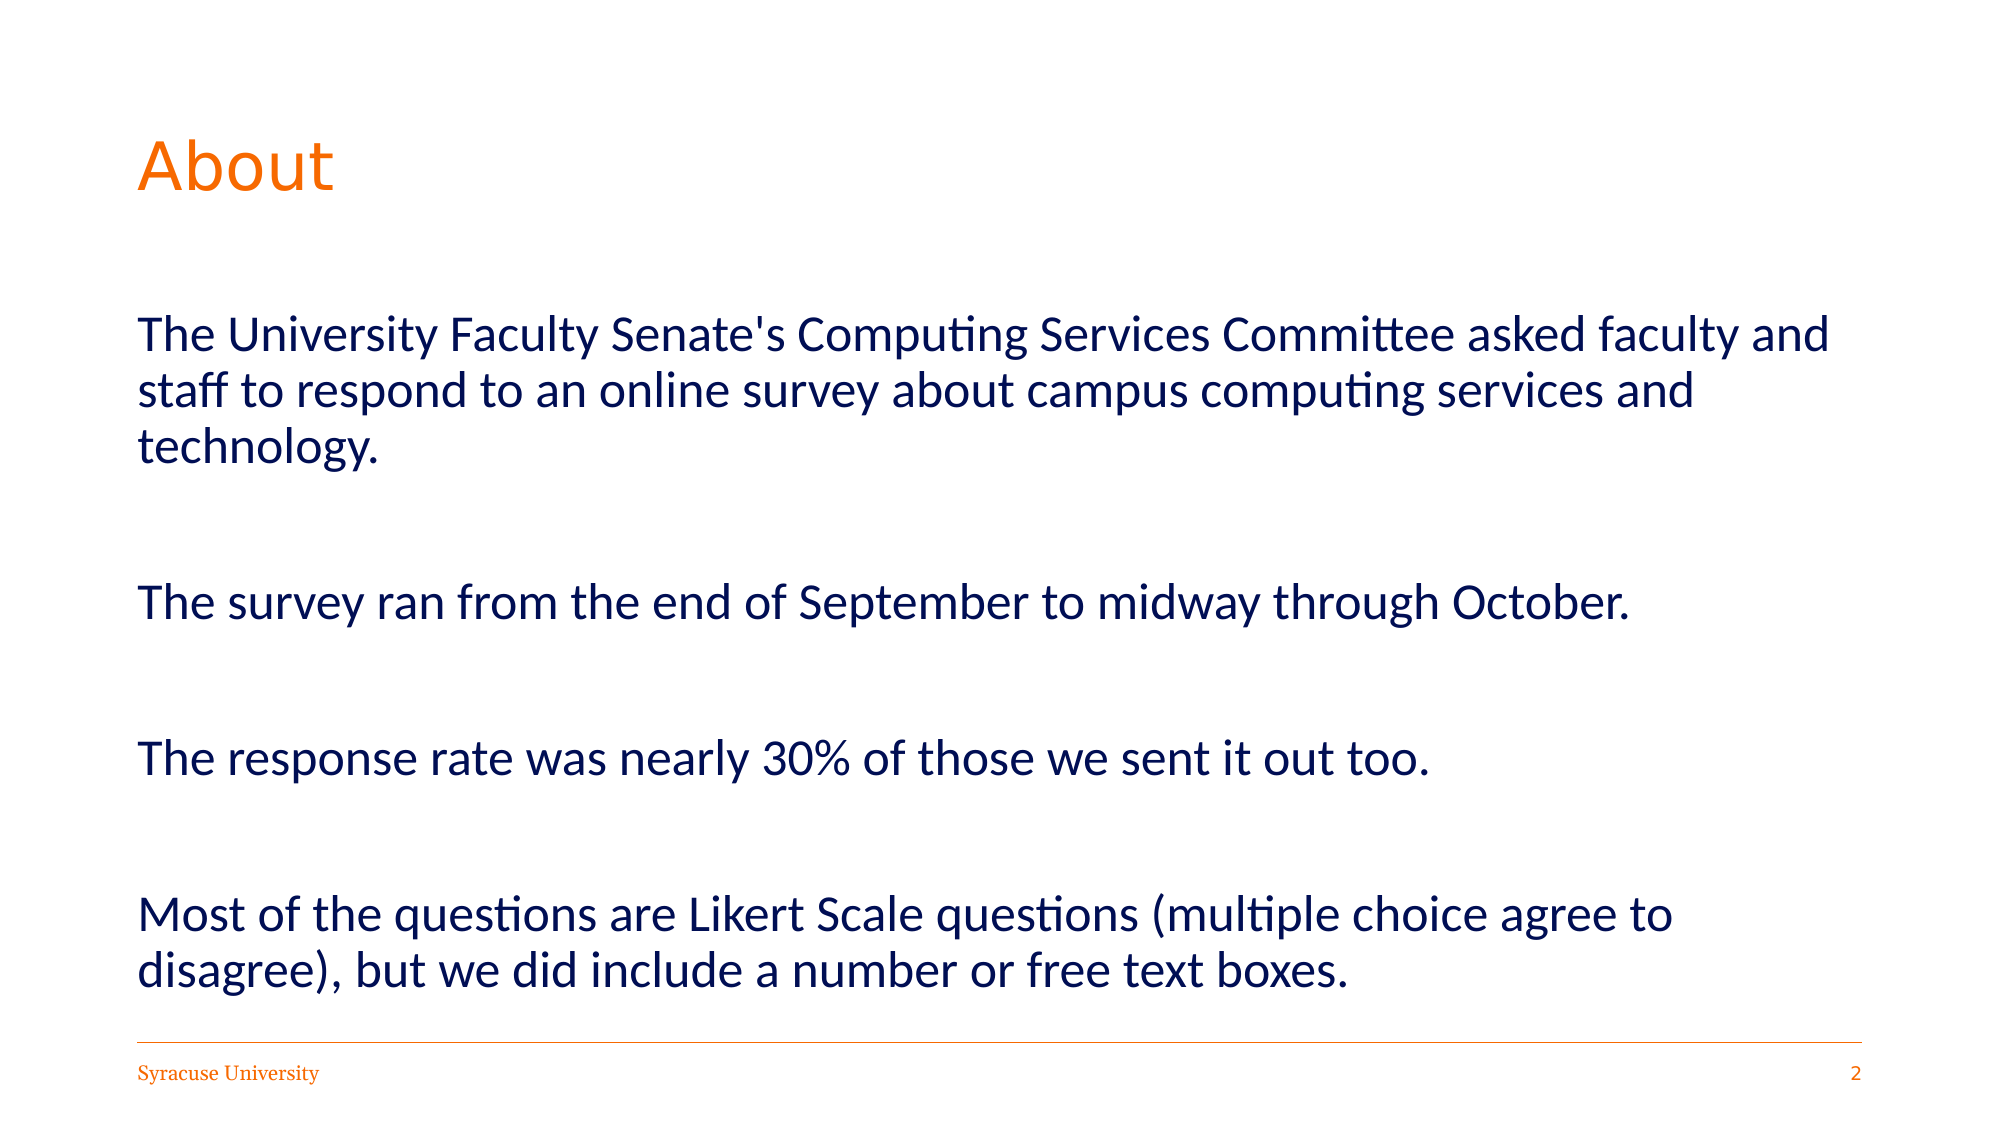

# About
The University Faculty Senate's Computing Services Committee asked faculty and staff to respond to an online survey about campus computing services and technology.

The survey ran from the end of September to midway through October.

The response rate was nearly 30% of those we sent it out too.

Most of the questions are Likert Scale questions (multiple choice agree to disagree), but we did include a number or free text boxes.